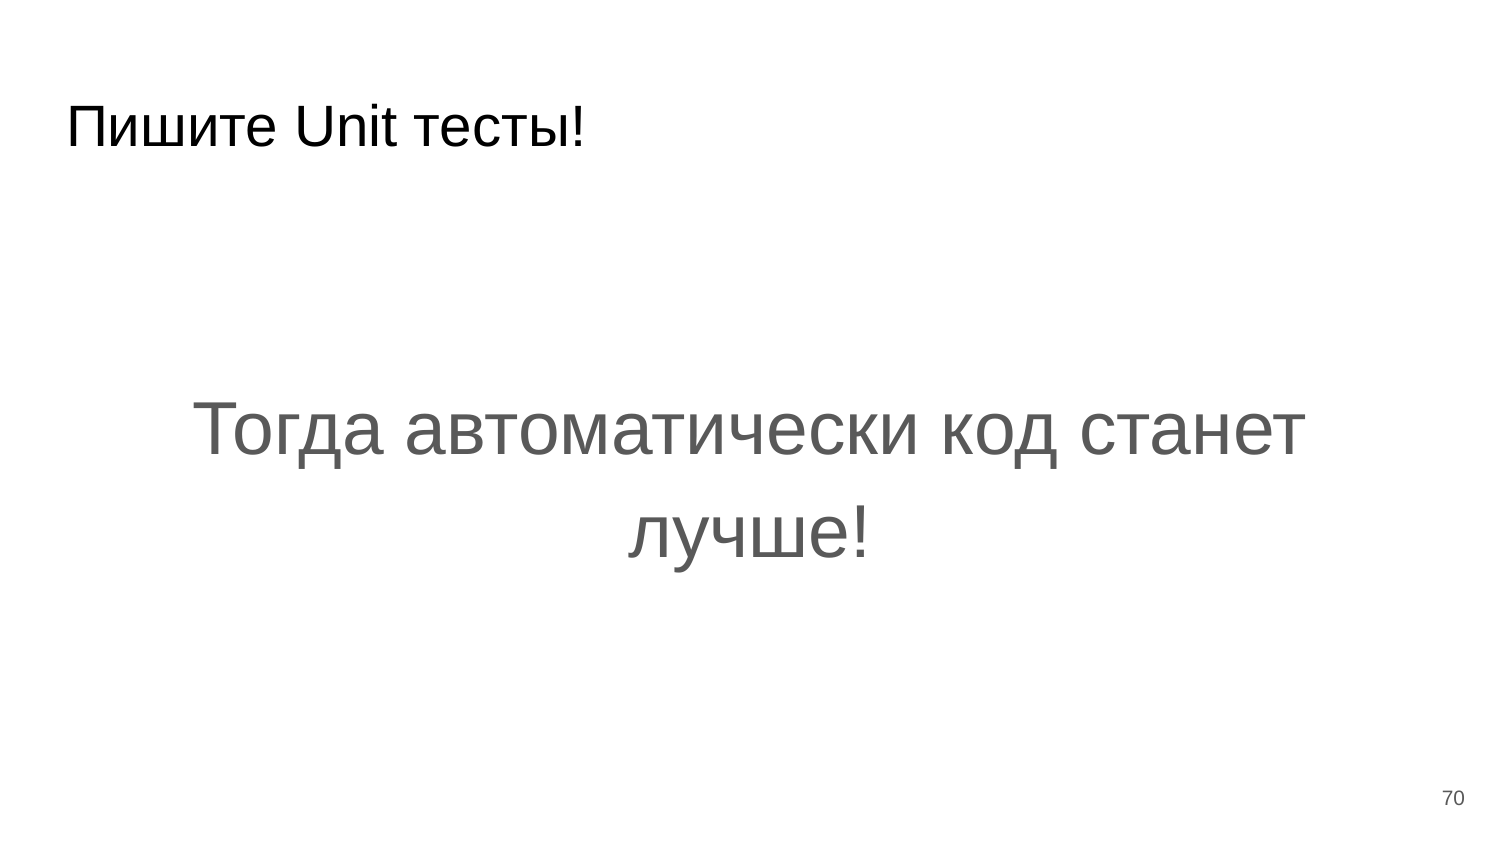

# Пишите Unit тесты!

Тогда автоматически код станет лучше!
70